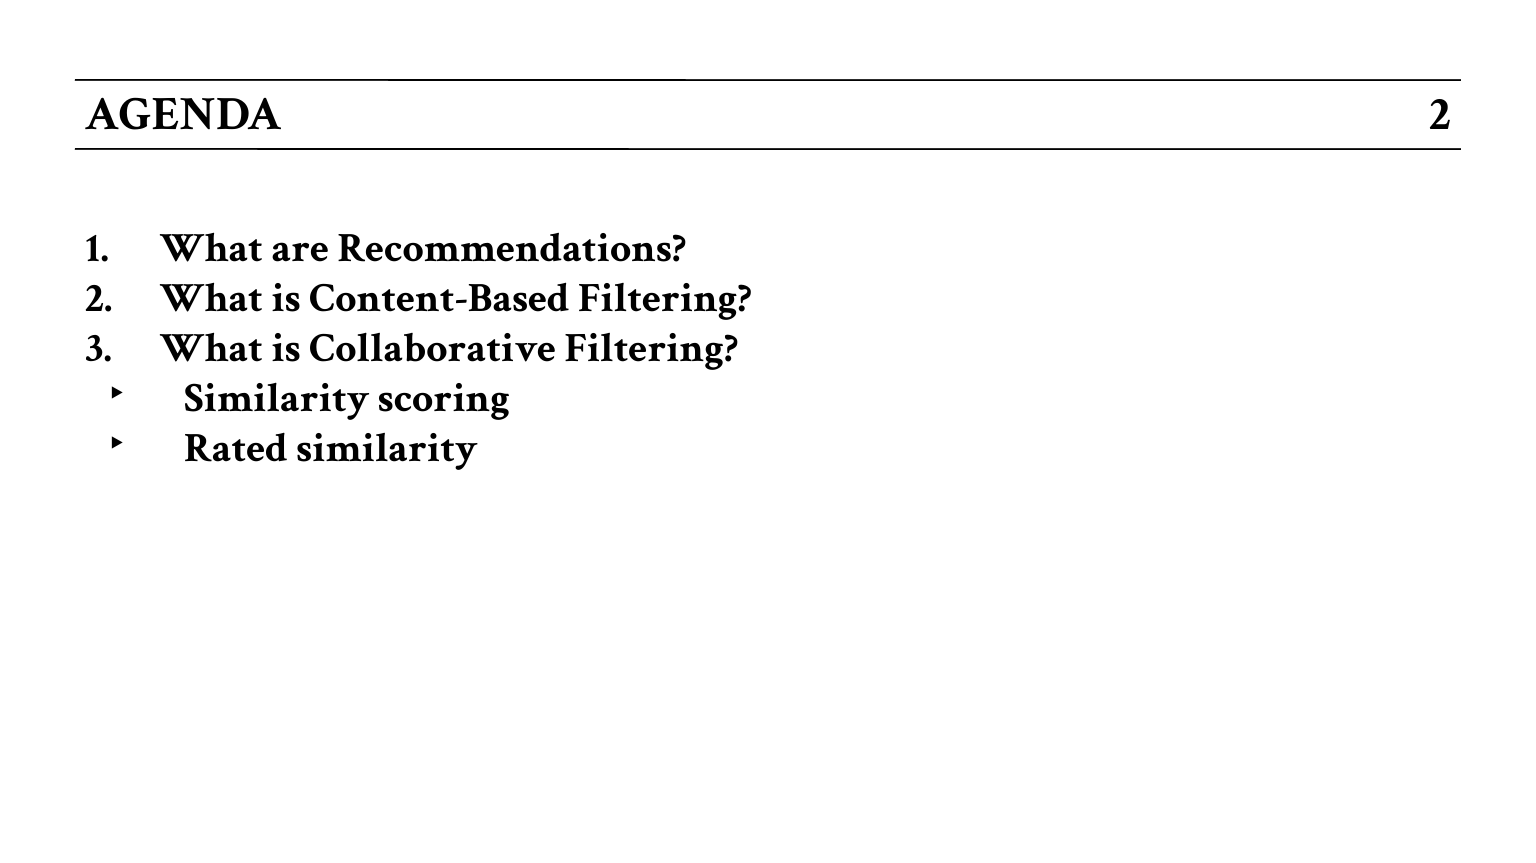

# AGENDA
2

What are Recommendations?
What is Content-Based Filtering?
What is Collaborative Filtering?
Similarity scoring
Rated similarity